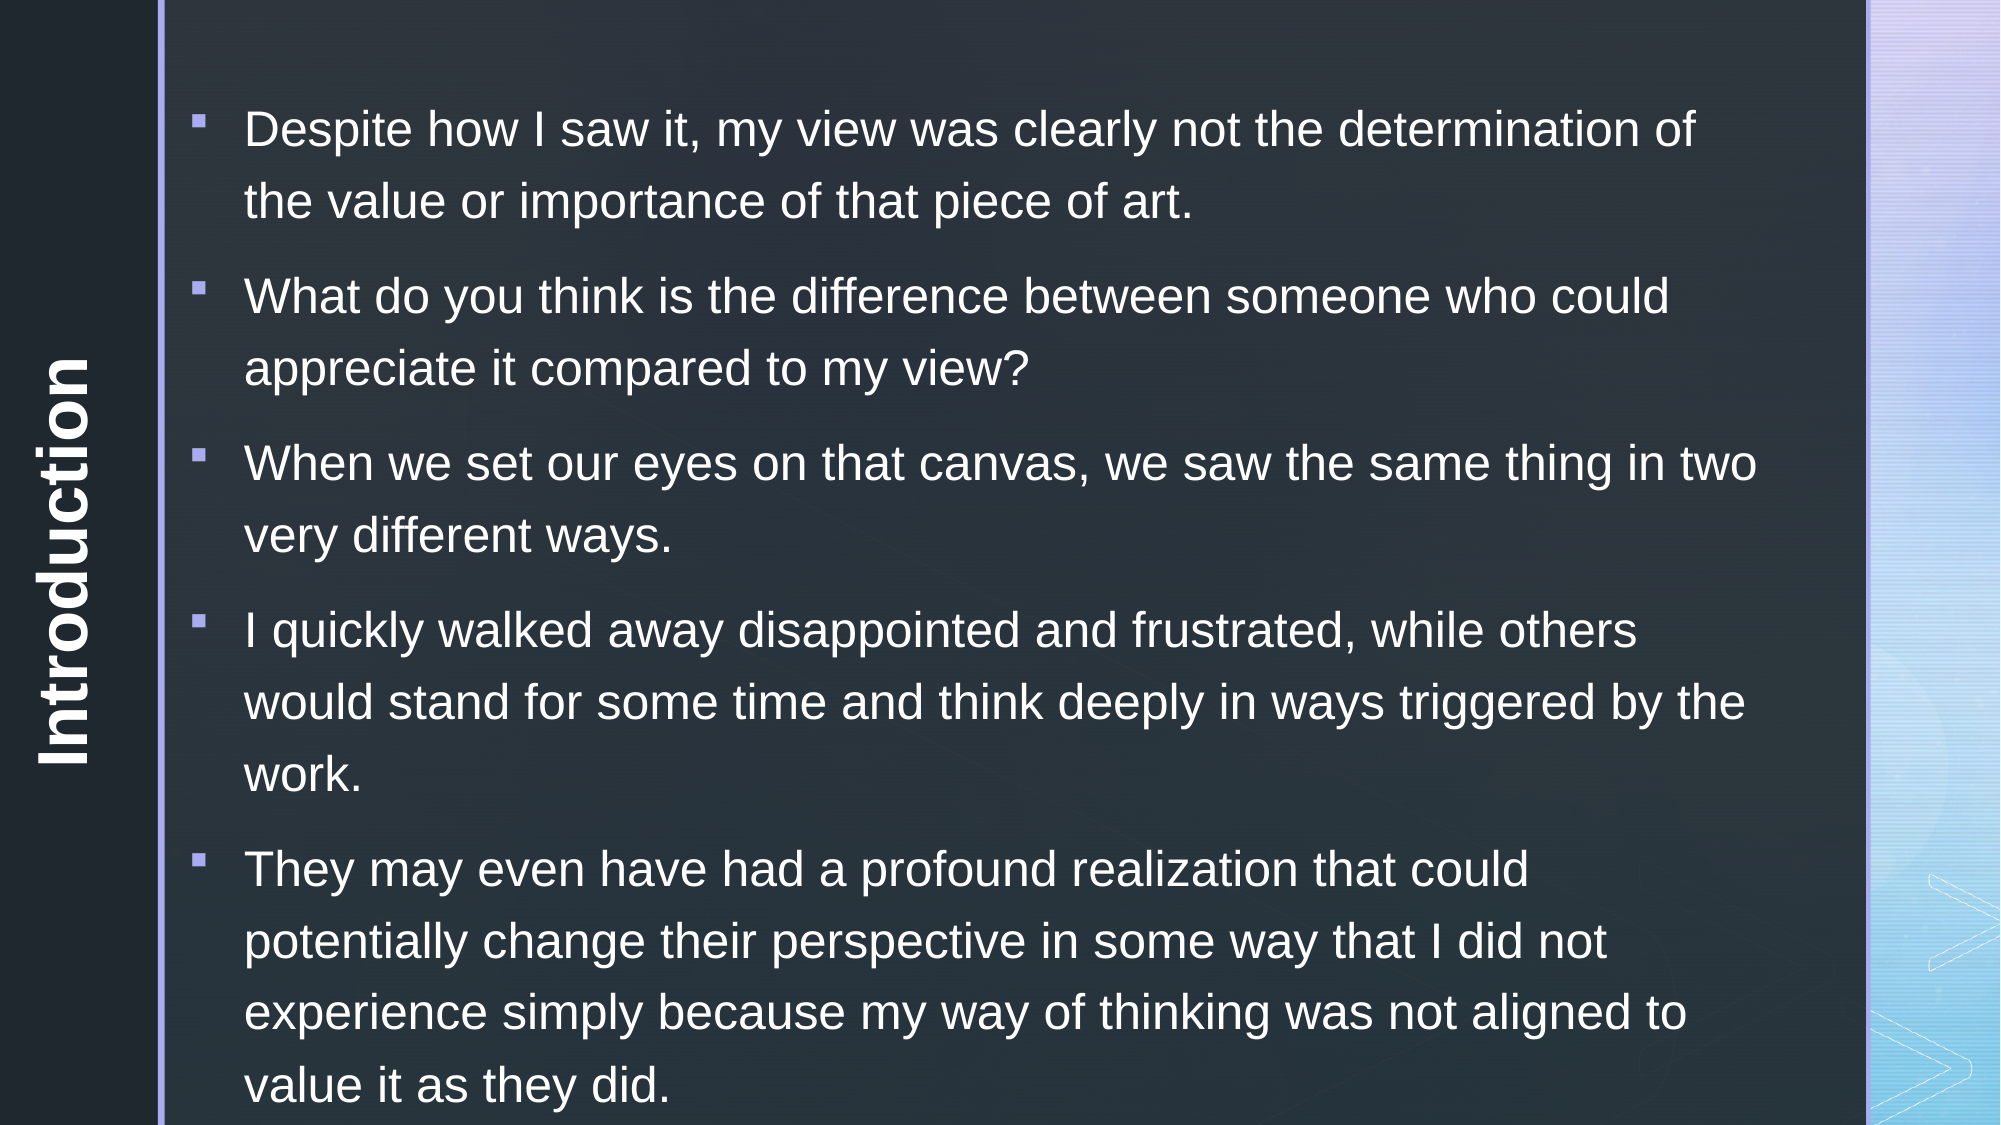

Despite how I saw it, my view was clearly not the determination of the value or importance of that piece of art.
What do you think is the difference between someone who could appreciate it compared to my view?
When we set our eyes on that canvas, we saw the same thing in two very different ways.
I quickly walked away disappointed and frustrated, while others would stand for some time and think deeply in ways triggered by the work.
They may even have had a profound realization that could potentially change their perspective in some way that I did not experience simply because my way of thinking was not aligned to value it as they did.

# Introduction